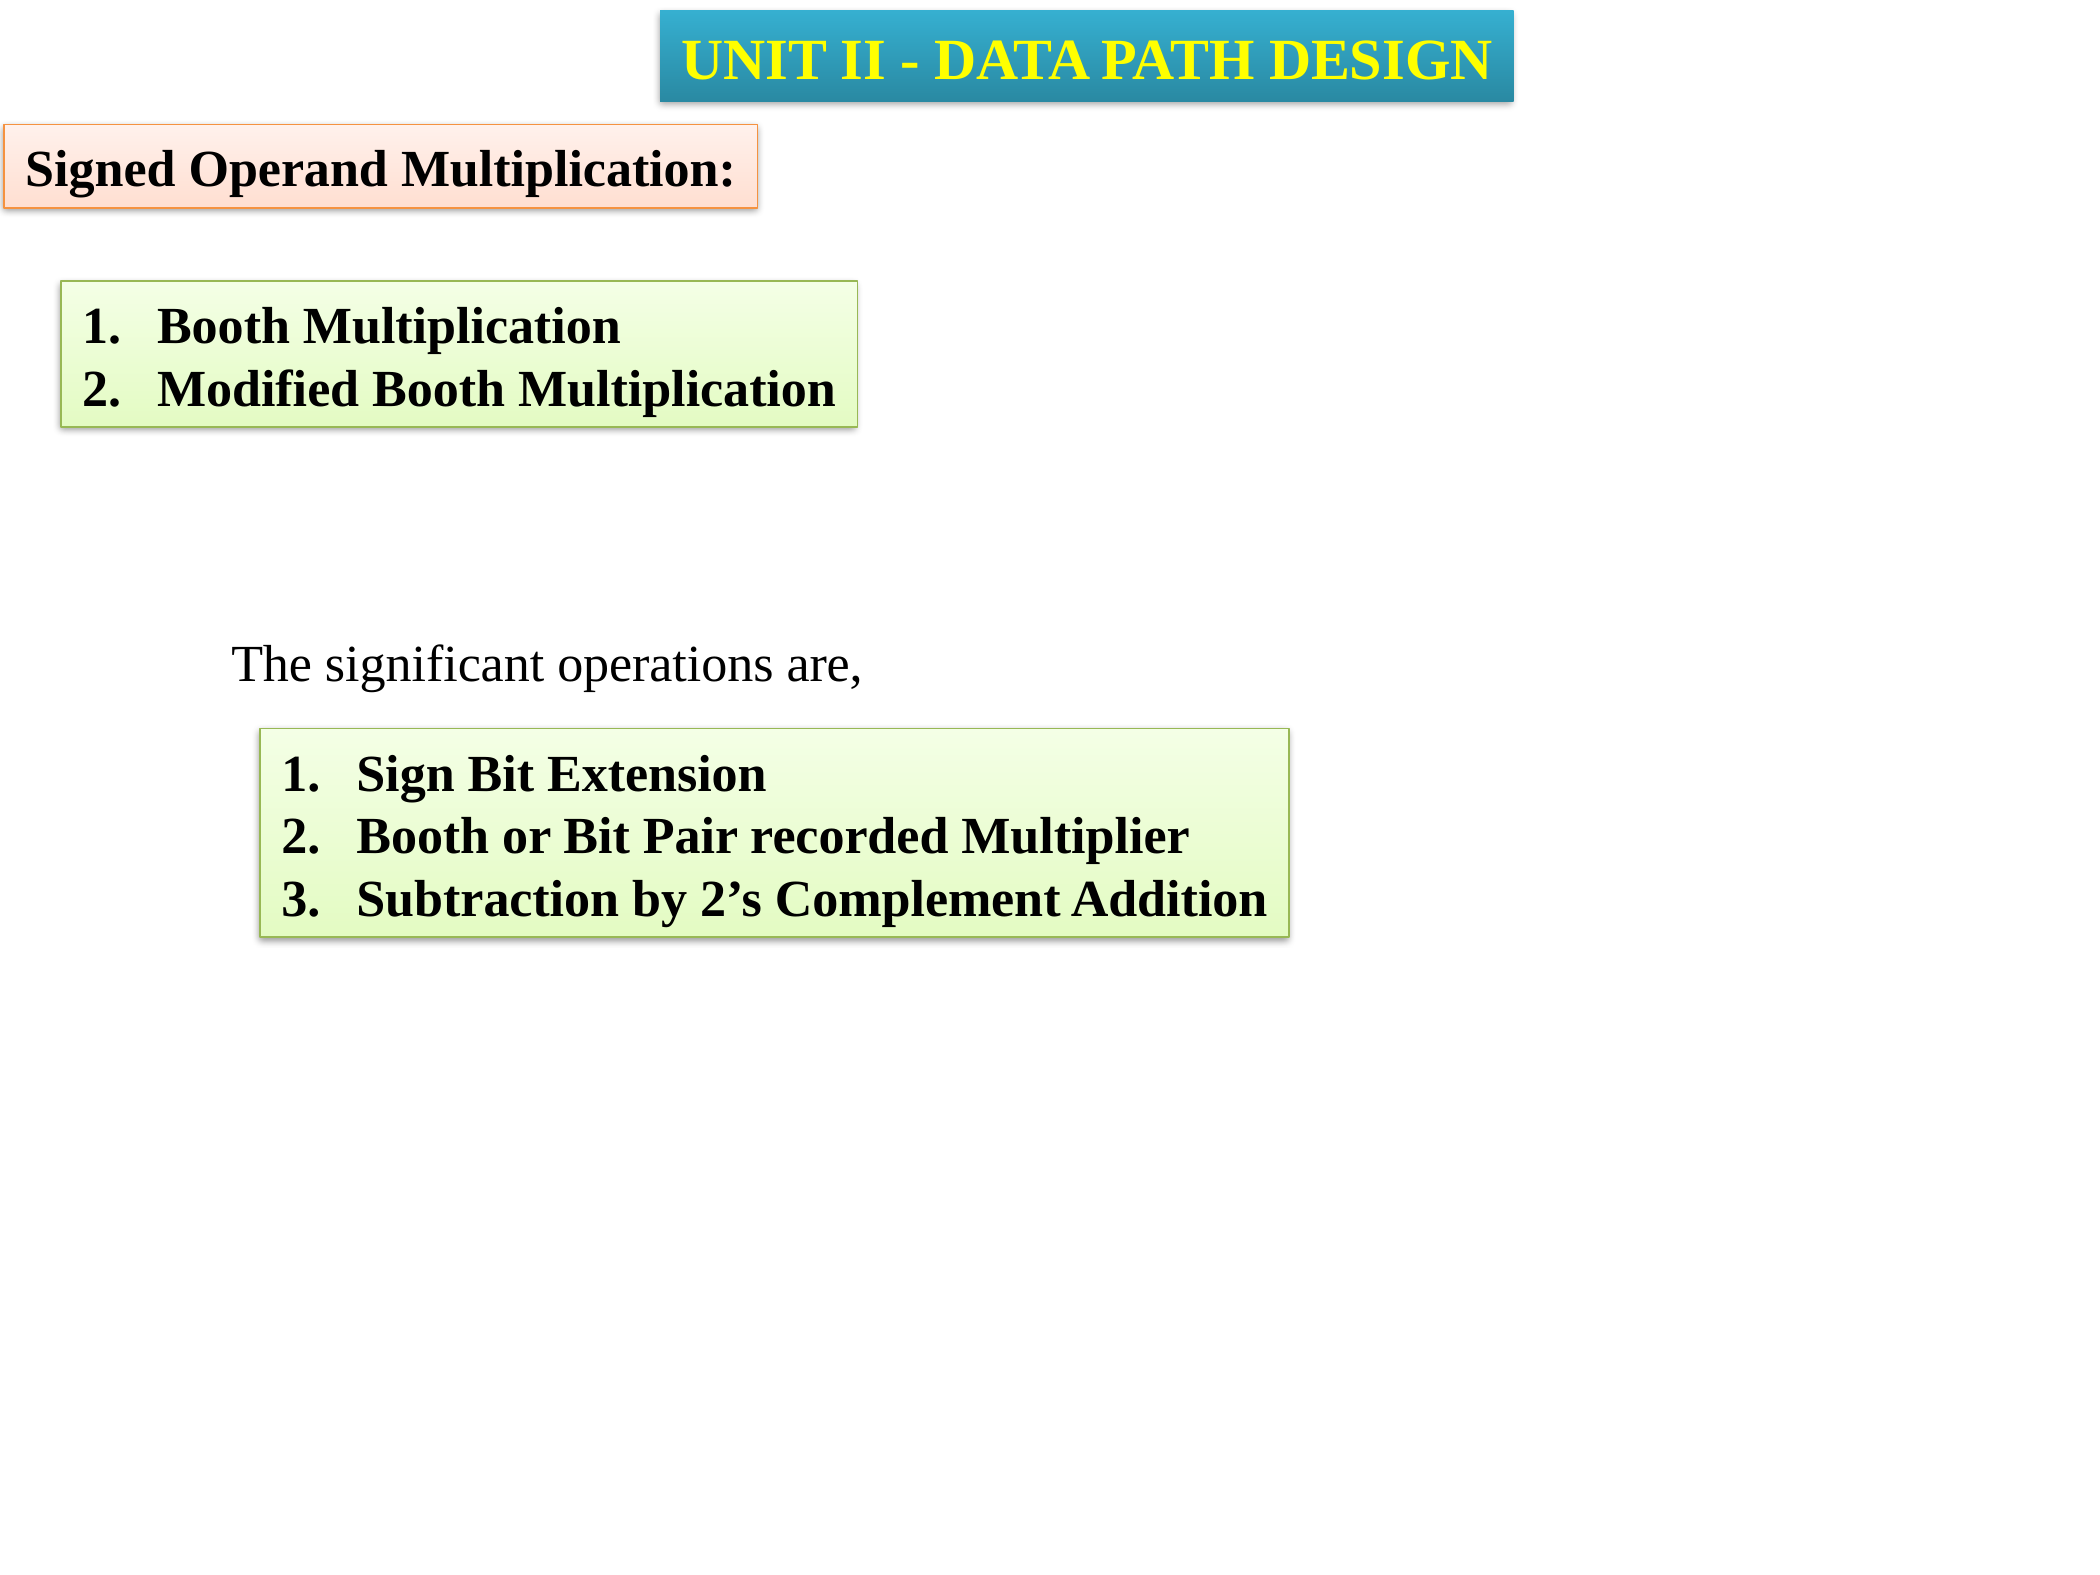

UNIT II - DATA PATH DESIGN
Signed Operand Multiplication:
Booth Multiplication
Modified Booth Multiplication
The significant operations are,
Sign Bit Extension
Booth or Bit Pair recorded Multiplier
Subtraction by 2’s Complement Addition